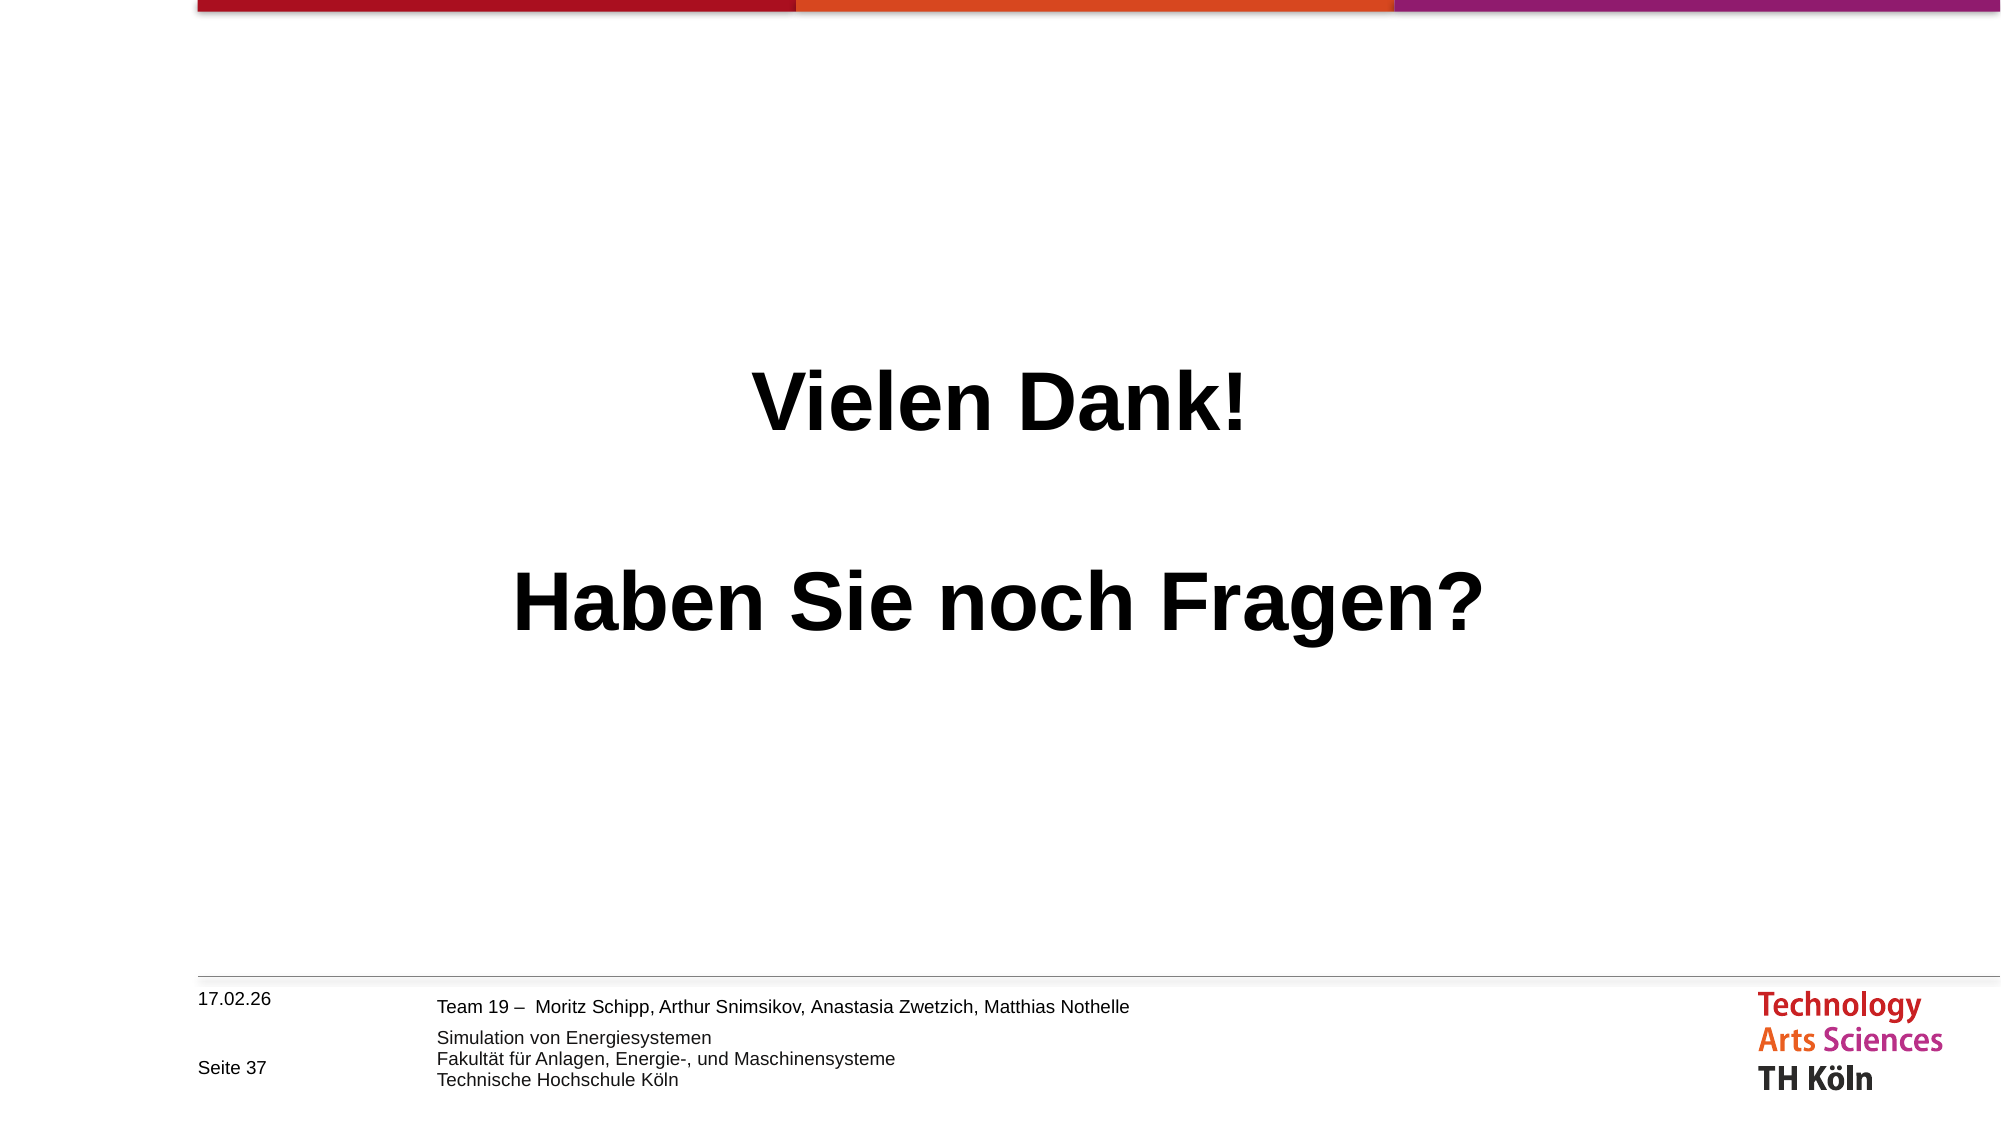

Vielen Dank!
Haben Sie noch Fragen?
17.02.26
Seite 37